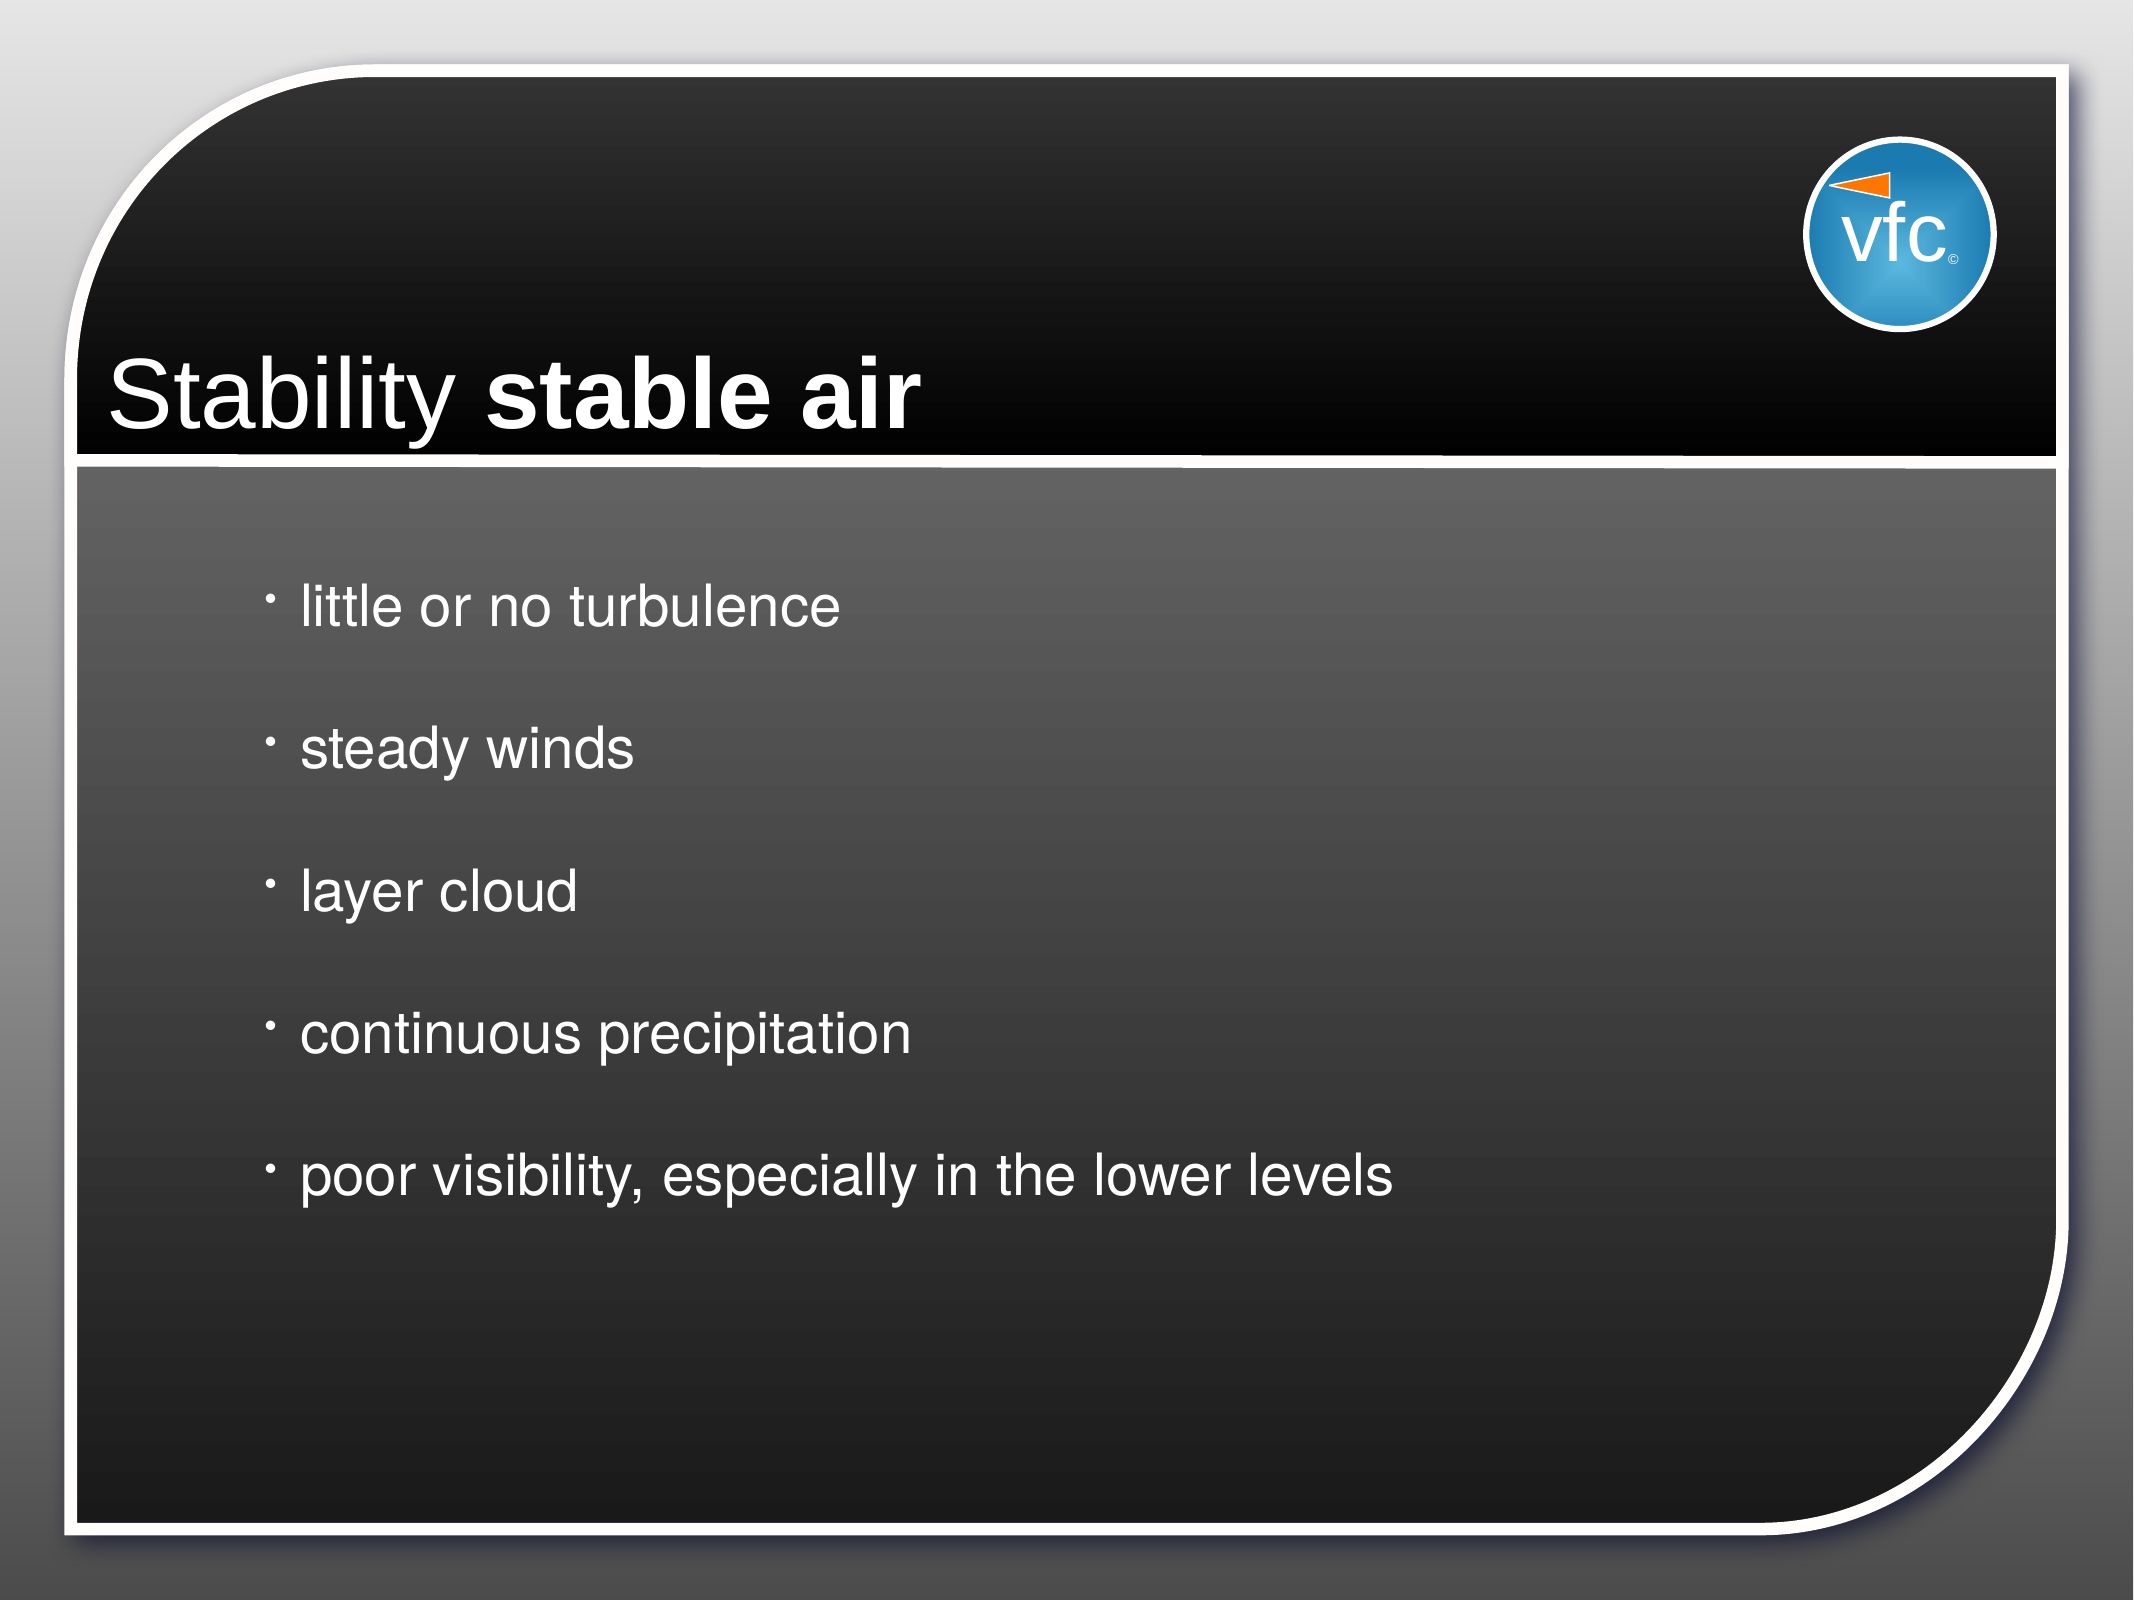

vfc©

# Stability stable air

little or no turbulence
steady winds
layer cloud
continuous precipitation
poor visibility, especially in the lower levels